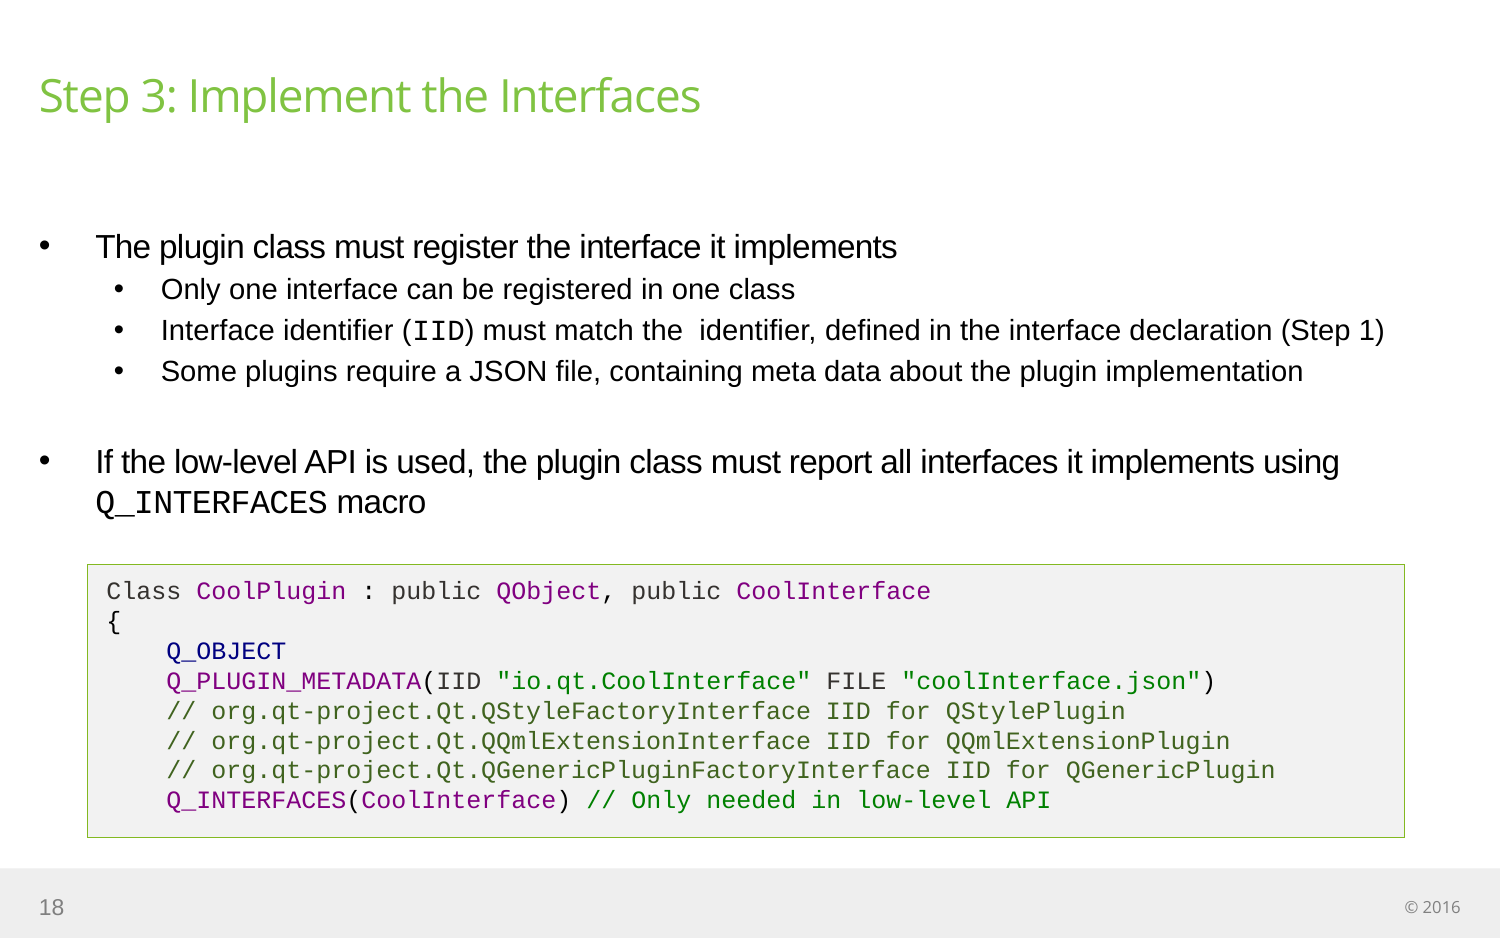

# Step 3: Implement the Interfaces
The plugin class must register the interface it implements
Only one interface can be registered in one class
Interface identifier (IID) must match the  identifier, defined in the interface declaration (Step 1)
Some plugins require a JSON file, containing meta data about the plugin implementation

If the low-level API is used, the plugin class must report all interfaces it implements using Q_INTERFACES macro

Class CoolPlugin : public QObject, public CoolInterface
{
    Q_OBJECT
    Q_PLUGIN_METADATA(IID "io.qt.CoolInterface" FILE "coolInterface.json")
    // org.qt-project.Qt.QStyleFactoryInterface IID for QStylePlugin
    // org.qt-project.Qt.QQmlExtensionInterface IID for QQmlExtensionPlugin
    // org.qt-project.Qt.QGenericPluginFactoryInterface IID for QGenericPlugin
    Q_INTERFACES(CoolInterface) // Only needed in low-level API

18
© 2016